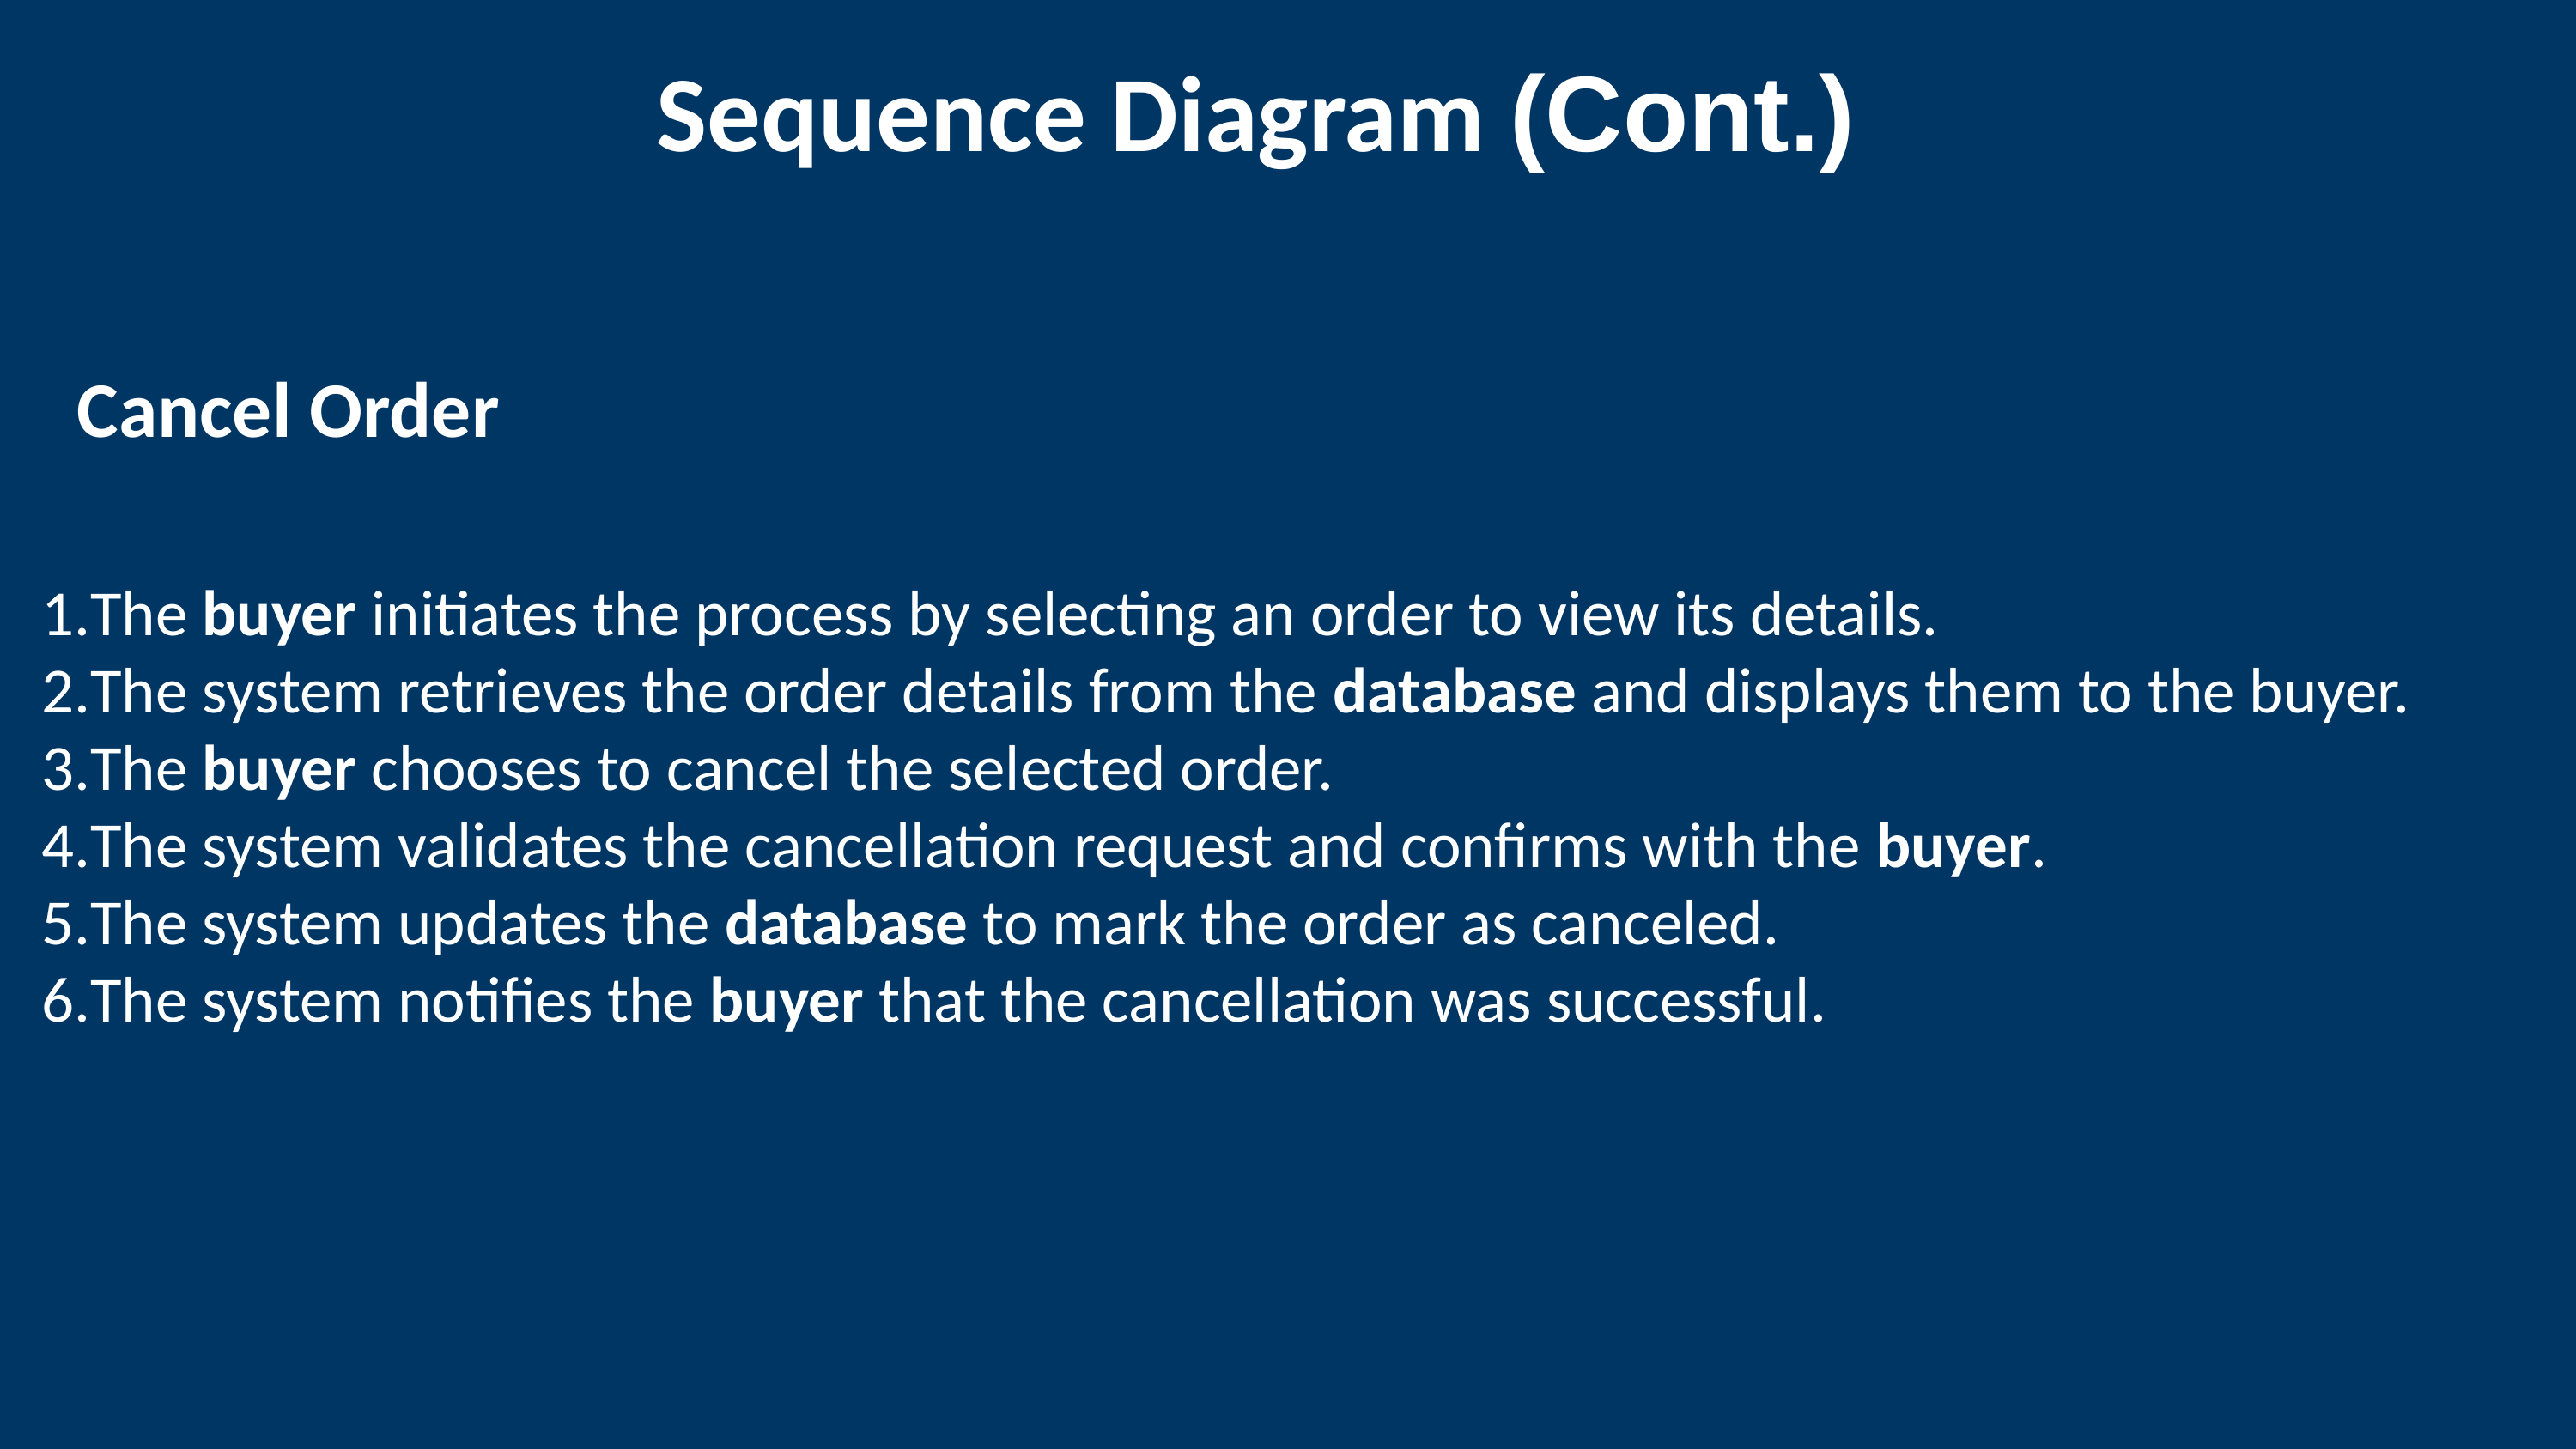

Sequence Diagram (Cont.)
Cancel Order
The buyer initiates the process by selecting an order to view its details.
The system retrieves the order details from the database and displays them to the buyer.
The buyer chooses to cancel the selected order.
The system validates the cancellation request and confirms with the buyer.
The system updates the database to mark the order as canceled.
The system notifies the buyer that the cancellation was successful.